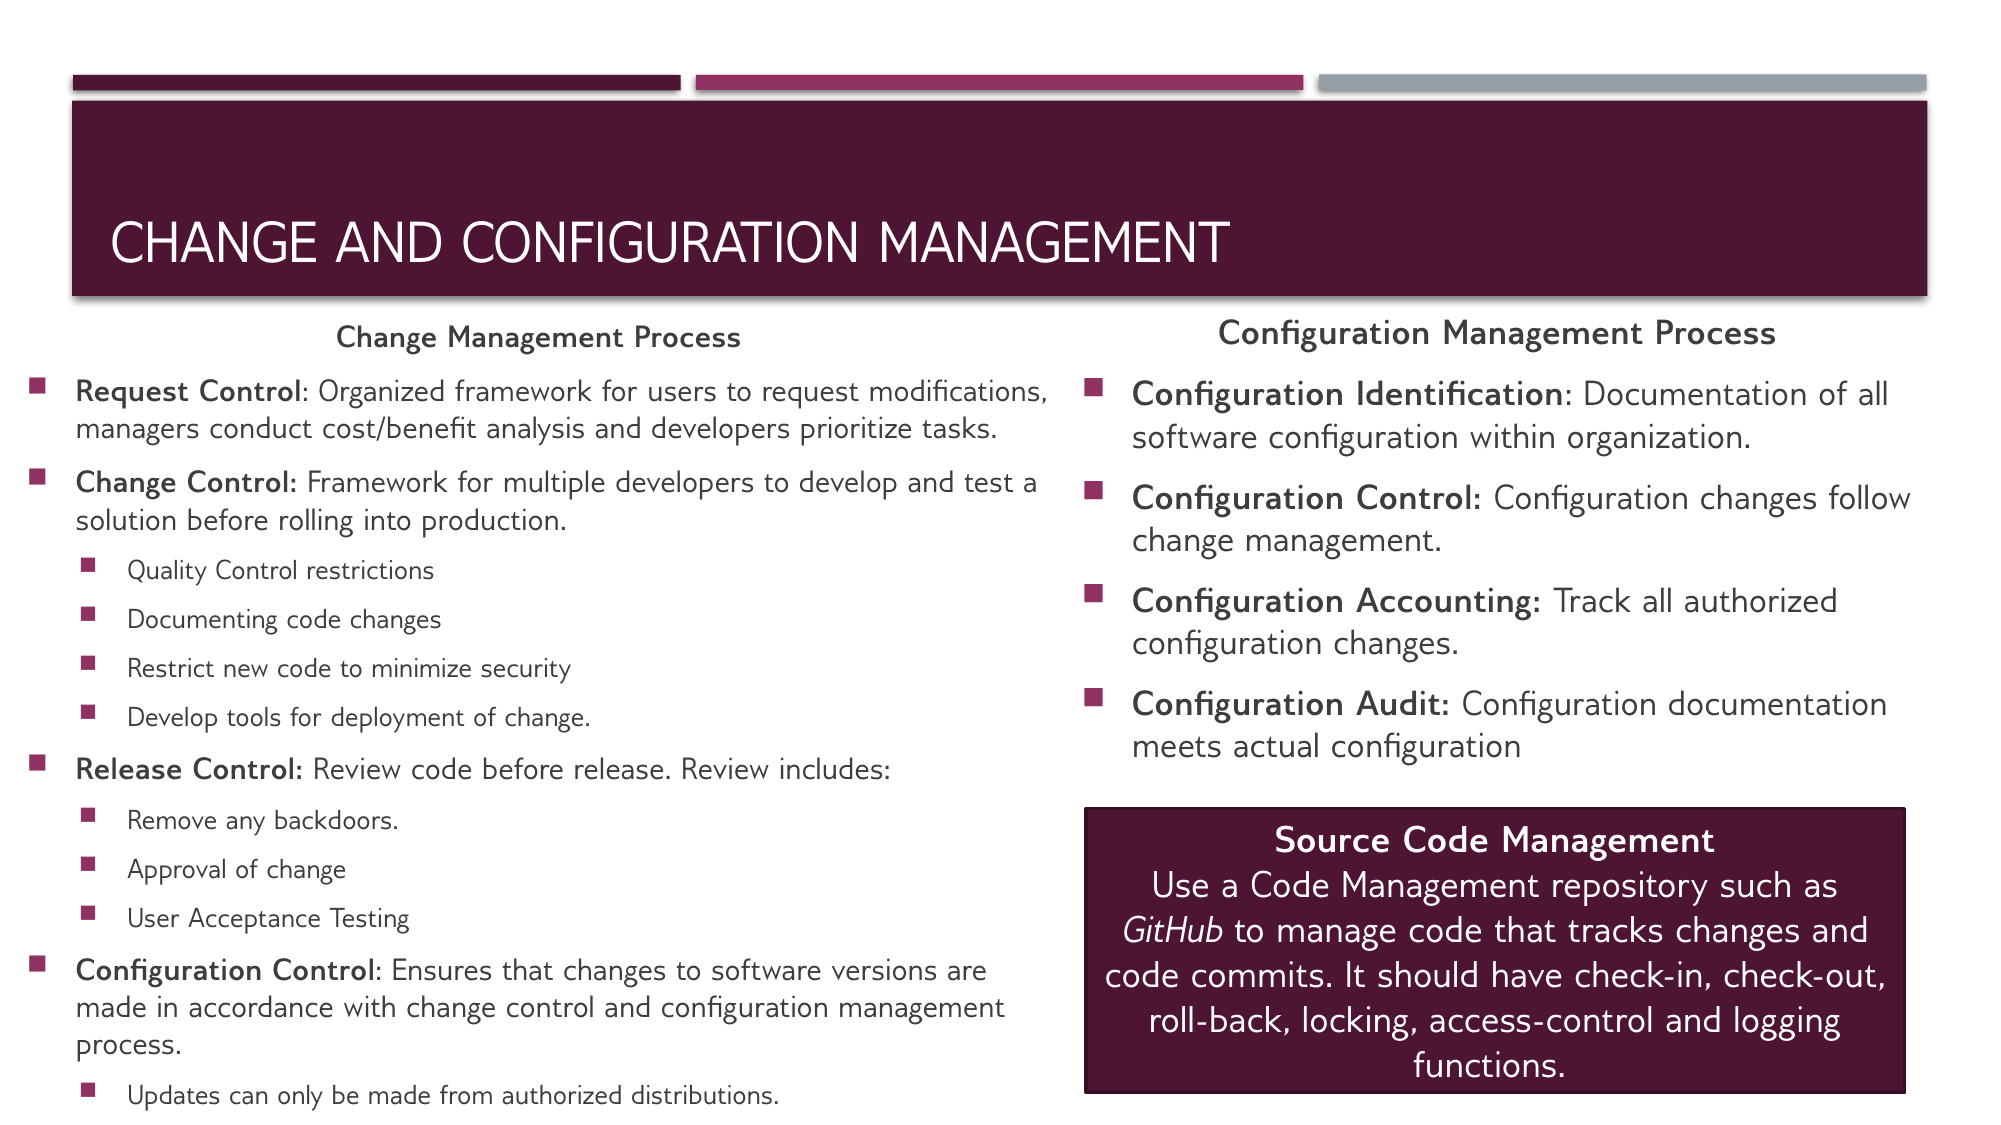

# Change and configuration management
Change Management Process
Request Control: Organized framework for users to request modifications, managers conduct cost/benefit analysis and developers prioritize tasks.
Change Control: Framework for multiple developers to develop and test a solution before rolling into production.
Quality Control restrictions
Documenting code changes
Restrict new code to minimize security
Develop tools for deployment of change.
Release Control: Review code before release. Review includes:
Remove any backdoors.
Approval of change
User Acceptance Testing
Configuration Control: Ensures that changes to software versions are made in accordance with change control and configuration management process.
Updates can only be made from authorized distributions.
Configuration Management Process
Configuration Identification: Documentation of all software configuration within organization.
Configuration Control: Configuration changes follow change management.
Configuration Accounting: Track all authorized configuration changes.
Configuration Audit: Configuration documentation meets actual configuration
Source Code Management
Use a Code Management repository such as GitHub to manage code that tracks changes and code commits. It should have check-in, check-out, roll-back, locking, access-control and logging functions.